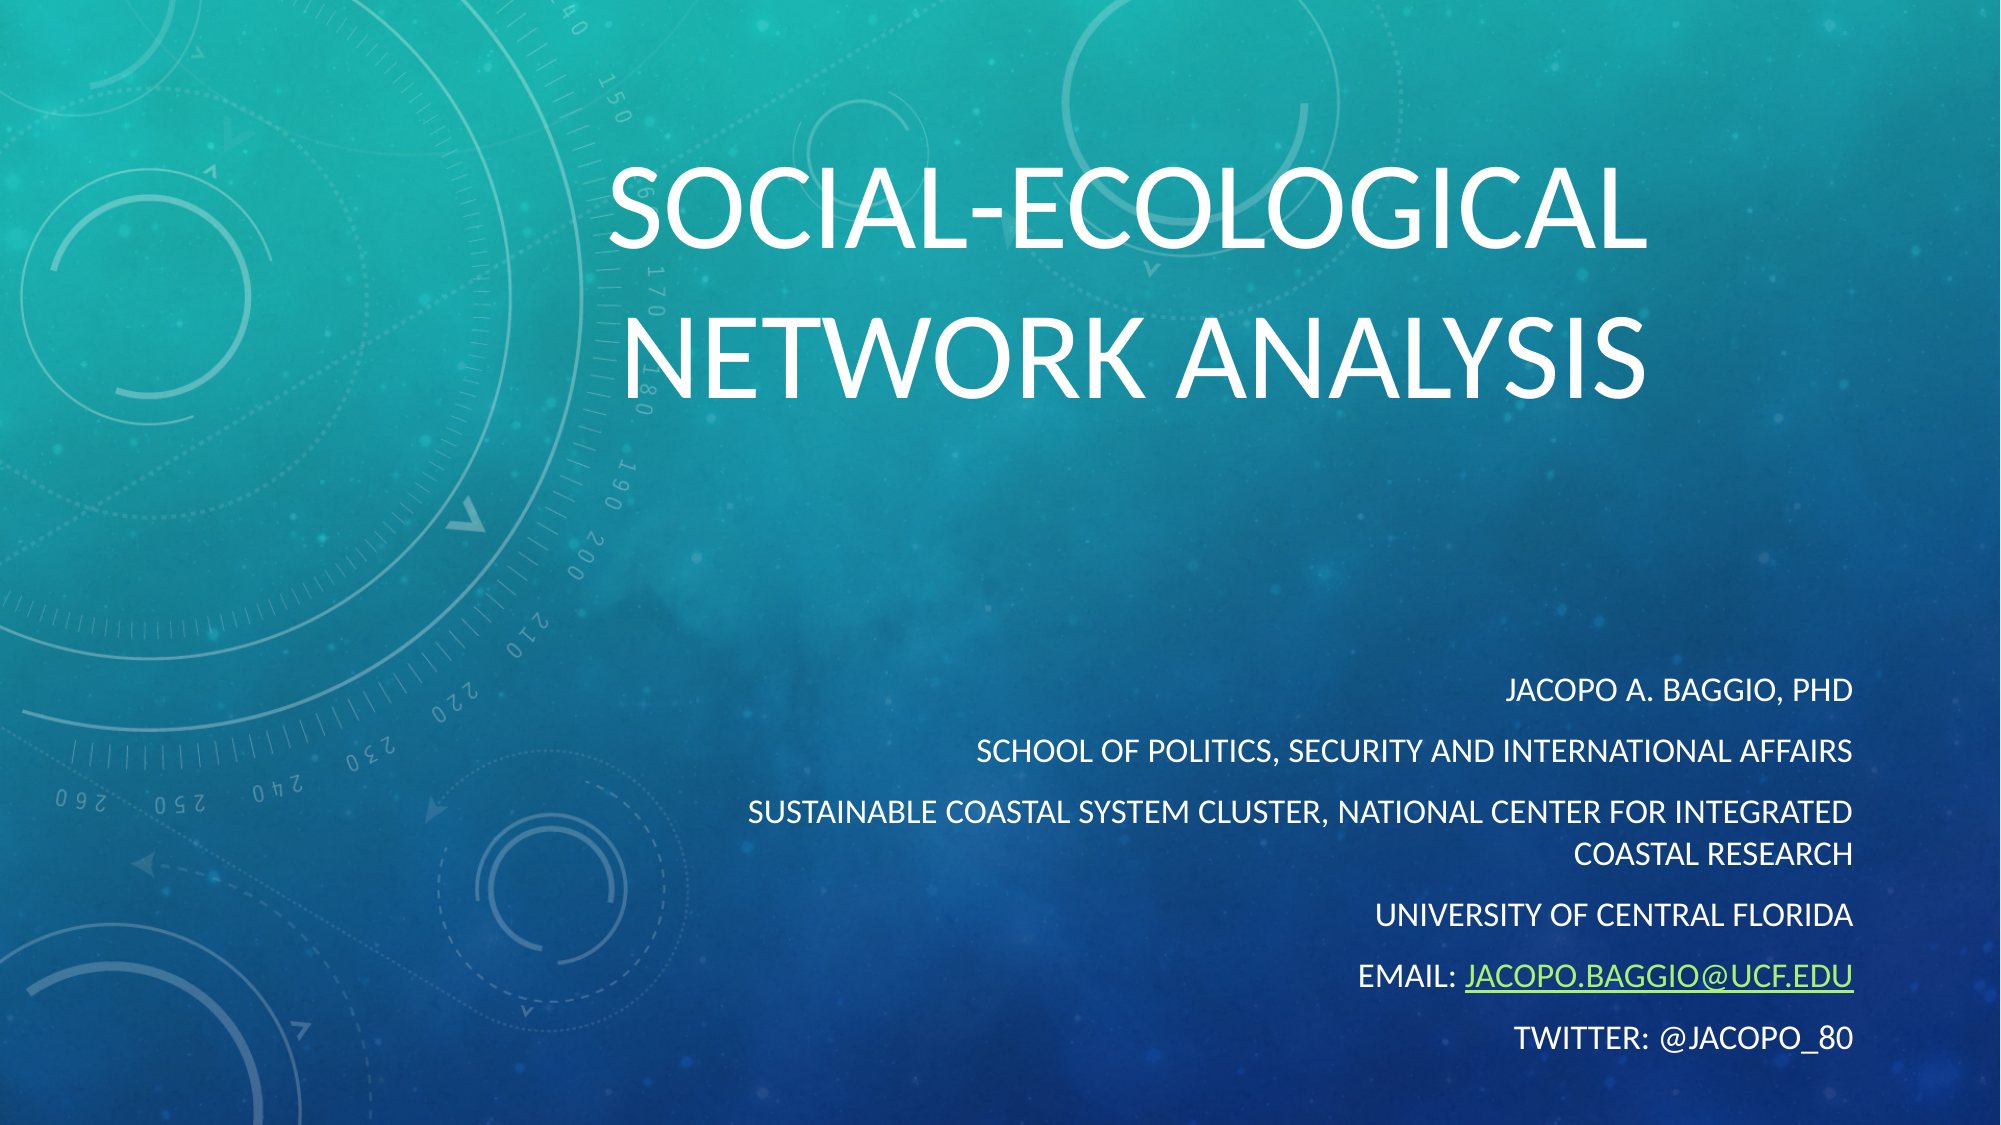

# Social-Ecological Network Analysis
Jacopo A. Baggio, PhD
School of Politics, Security and International Affairs
Sustainable Coastal System Cluster, National Center for Integrated Coastal Research
University of Central Florida
Email: Jacopo.baggio@ucf.edu
Twitter: @Jacopo_80